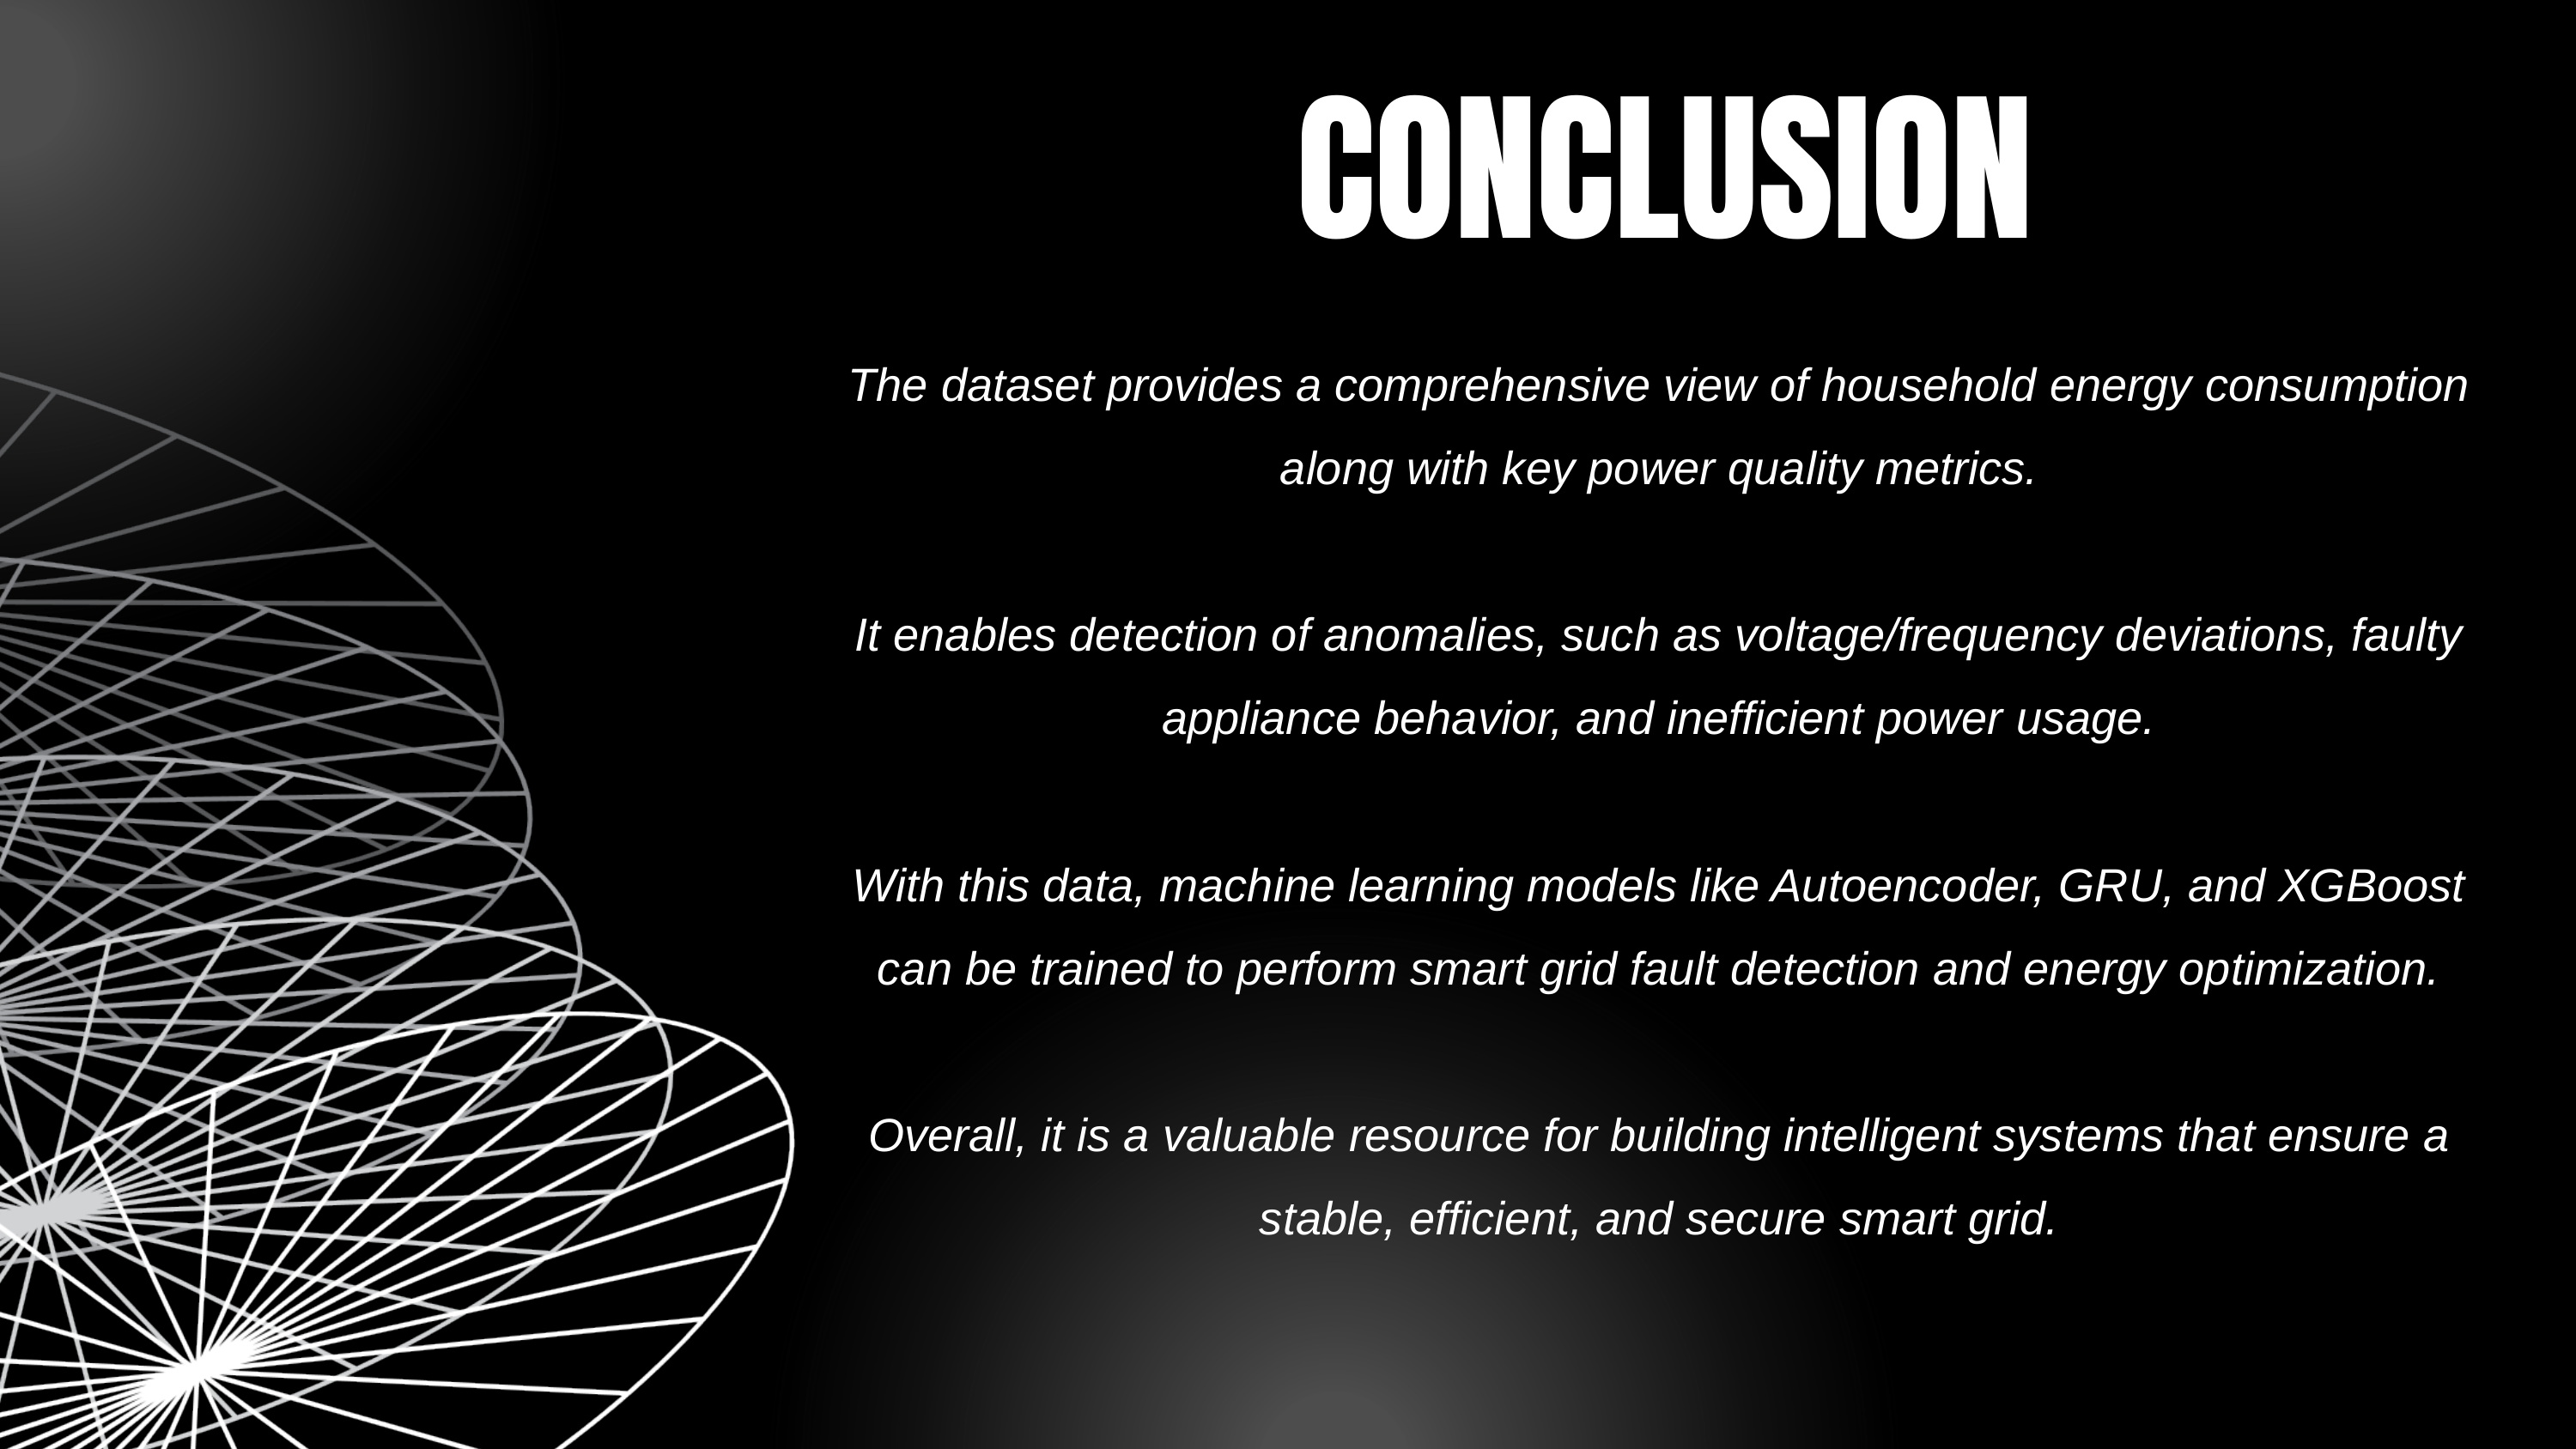

CONCLUSION

The dataset provides a comprehensive view of household energy consumption along with key power quality metrics.

It enables detection of anomalies, such as voltage/frequency deviations, faulty appliance behavior, and inefficient power usage.

With this data, machine learning models like Autoencoder, GRU, and XGBoost can be trained to perform smart grid fault detection and energy optimization.

Overall, it is a valuable resource for building intelligent systems that ensure a stable, efficient, and secure smart grid.